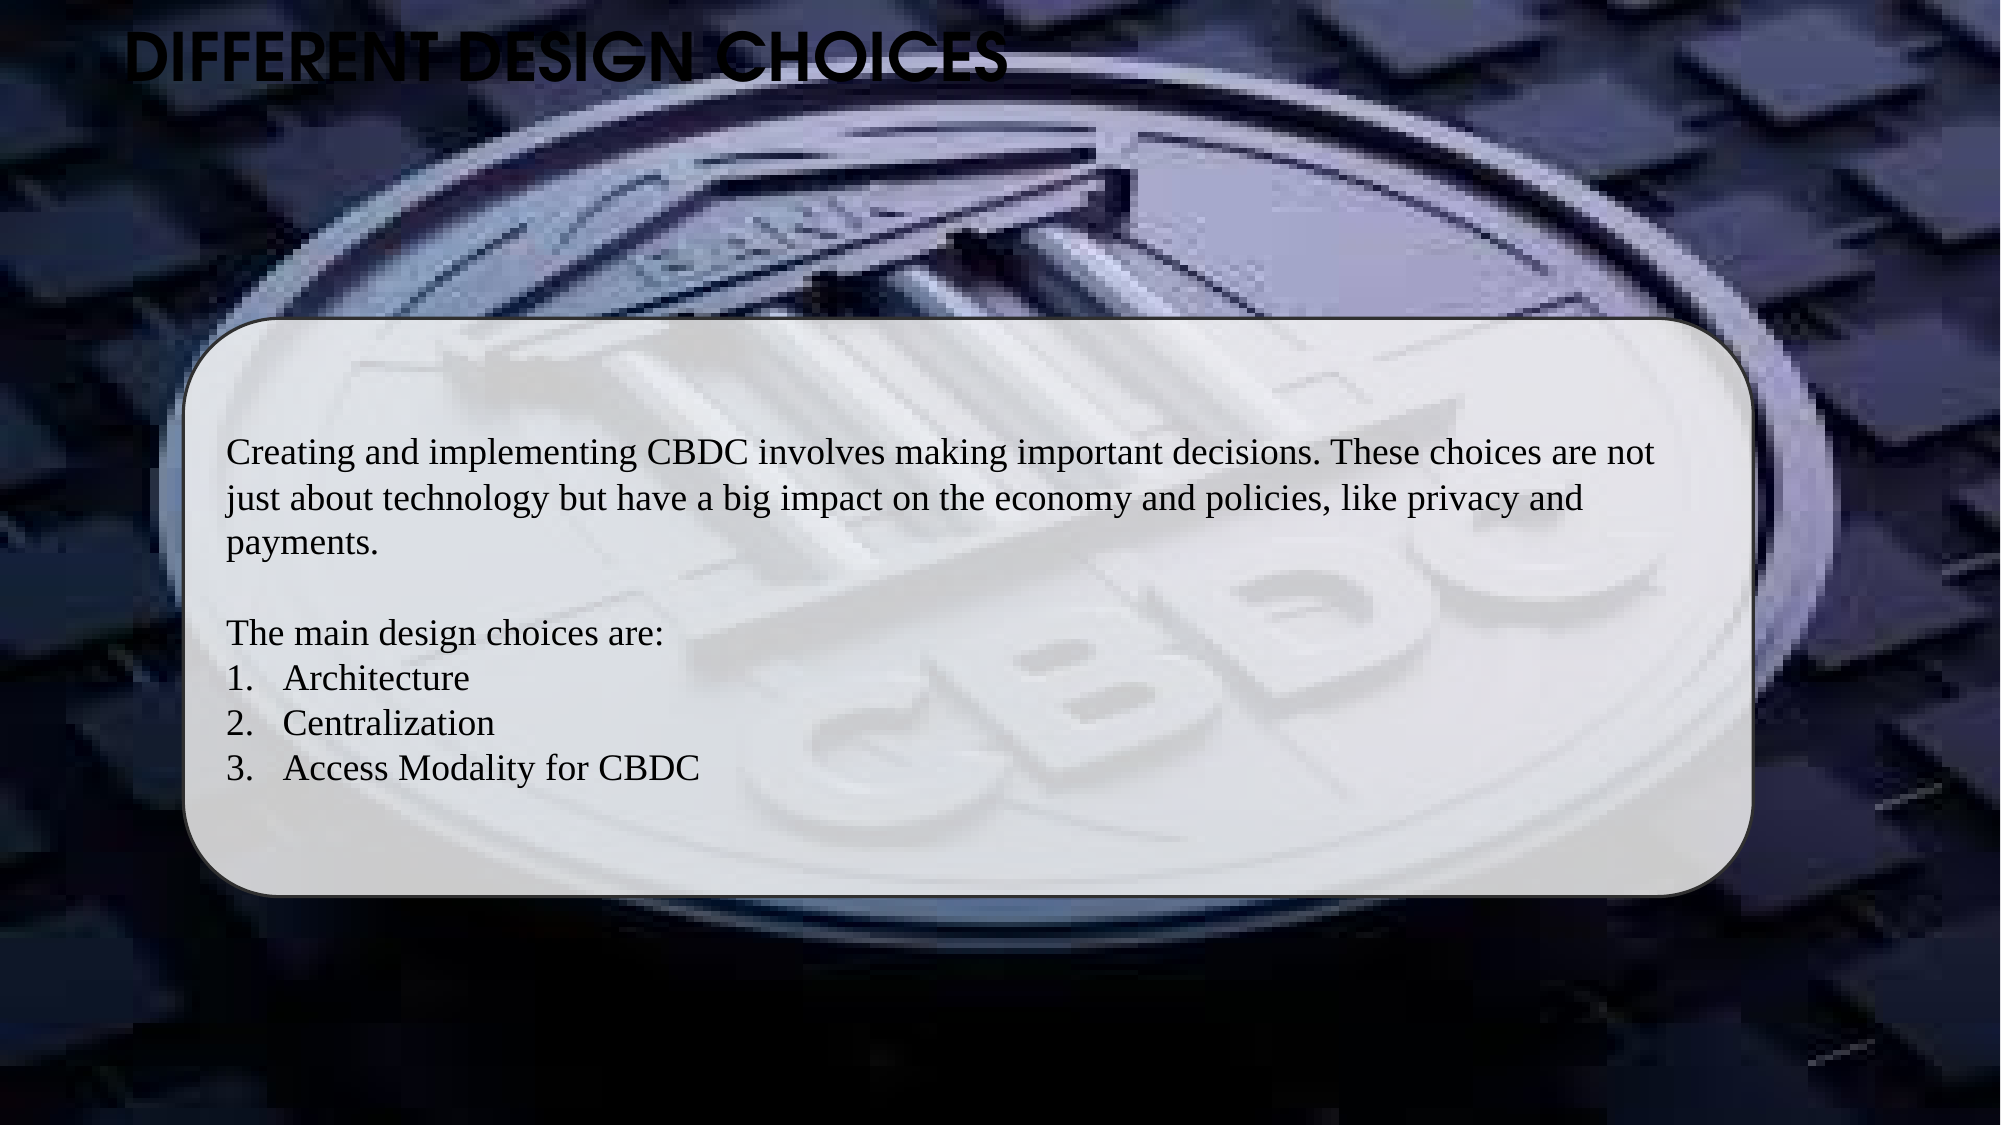

# Different design choices
Creating and implementing CBDC involves making important decisions. These choices are not just about technology but have a big impact on the economy and policies, like privacy and payments.

The main design choices are:
Architecture
Centralization
Access Modality for CBDC